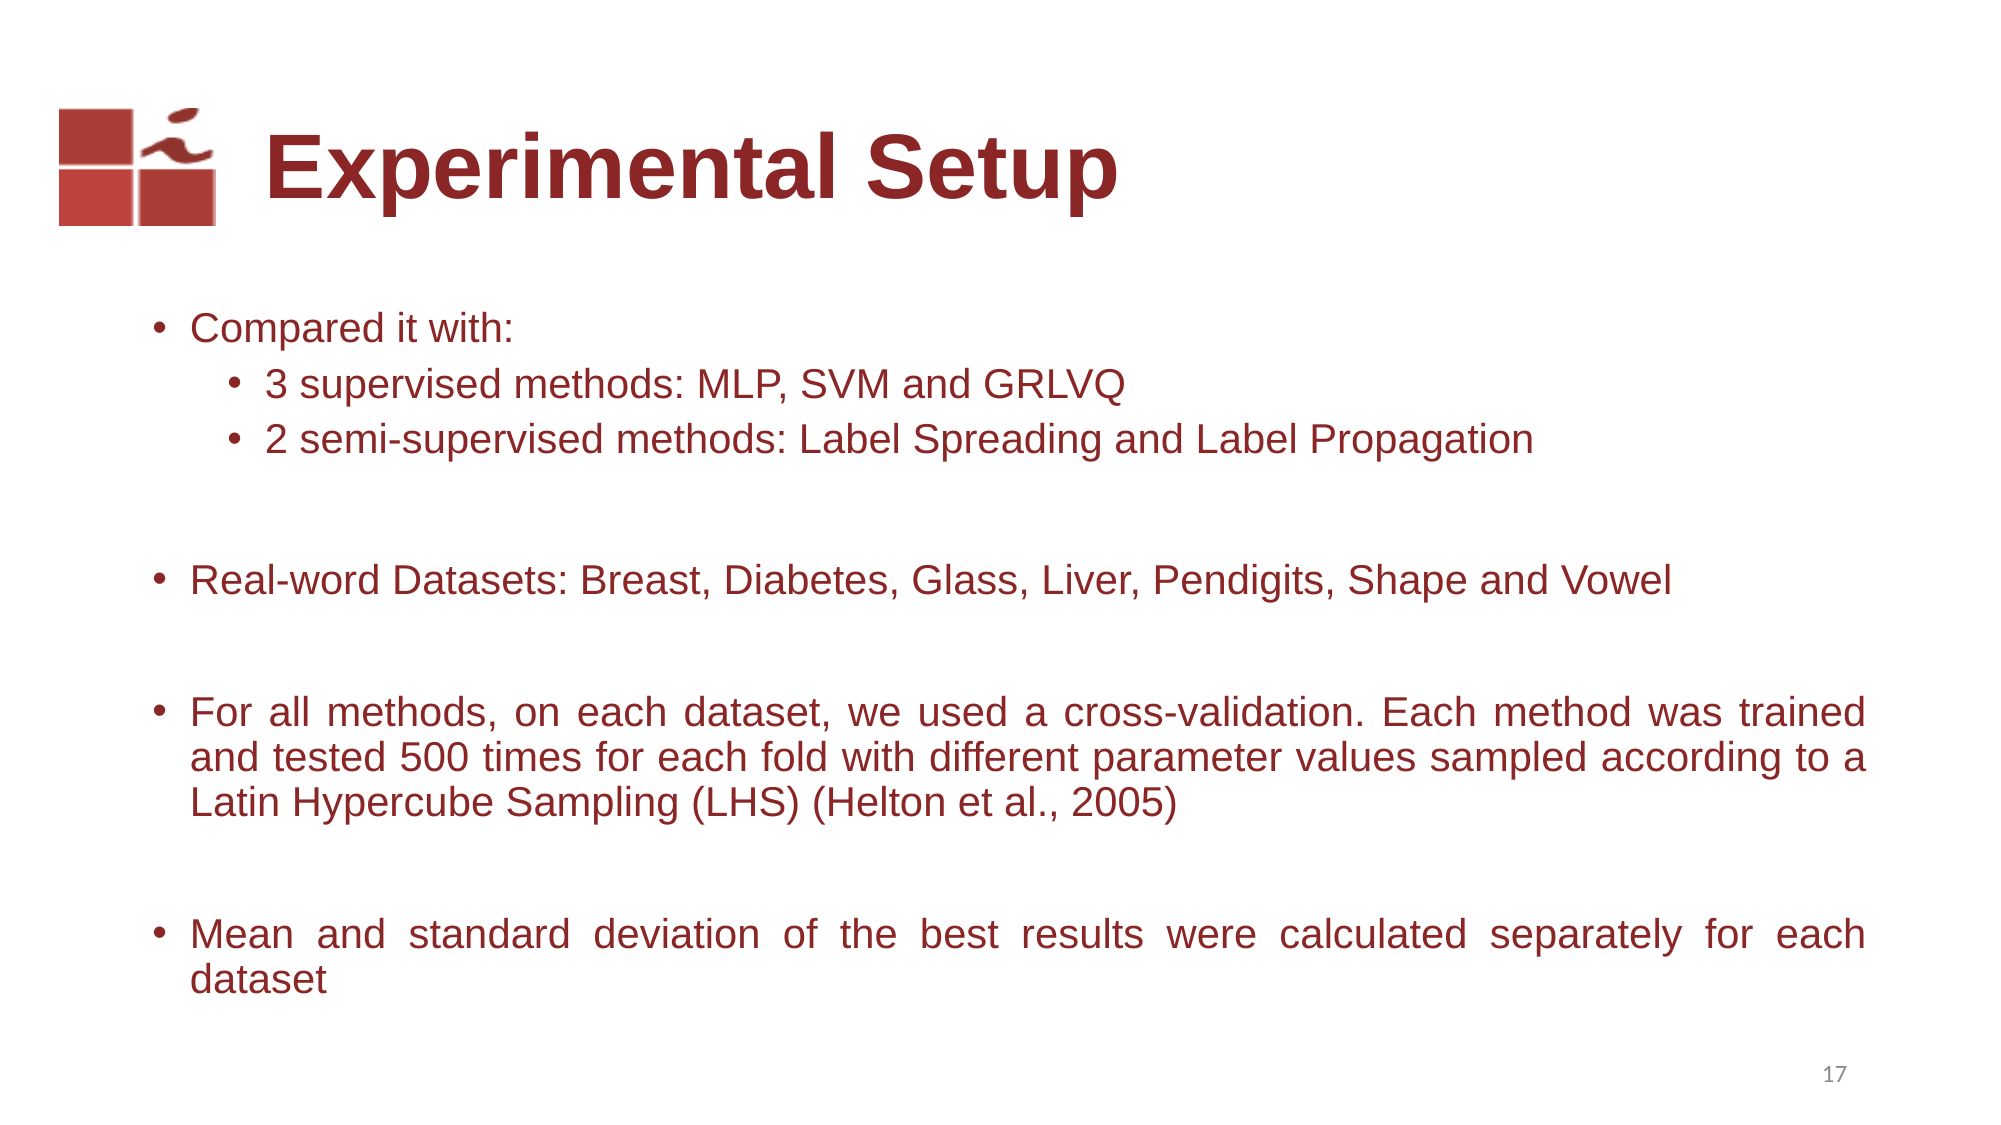

# Experimental Setup
Compared it with:
3 supervised methods: MLP, SVM and GRLVQ
2 semi-supervised methods: Label Spreading and Label Propagation

Real-word Datasets: Breast, Diabetes, Glass, Liver, Pendigits, Shape and Vowel

For all methods, on each dataset, we used a cross-validation. Each method was trained and tested 500 times for each fold with different parameter values sampled according to a Latin Hypercube Sampling (LHS) (Helton et al., 2005)

Mean and standard deviation of the best results were calculated separately for each dataset
17